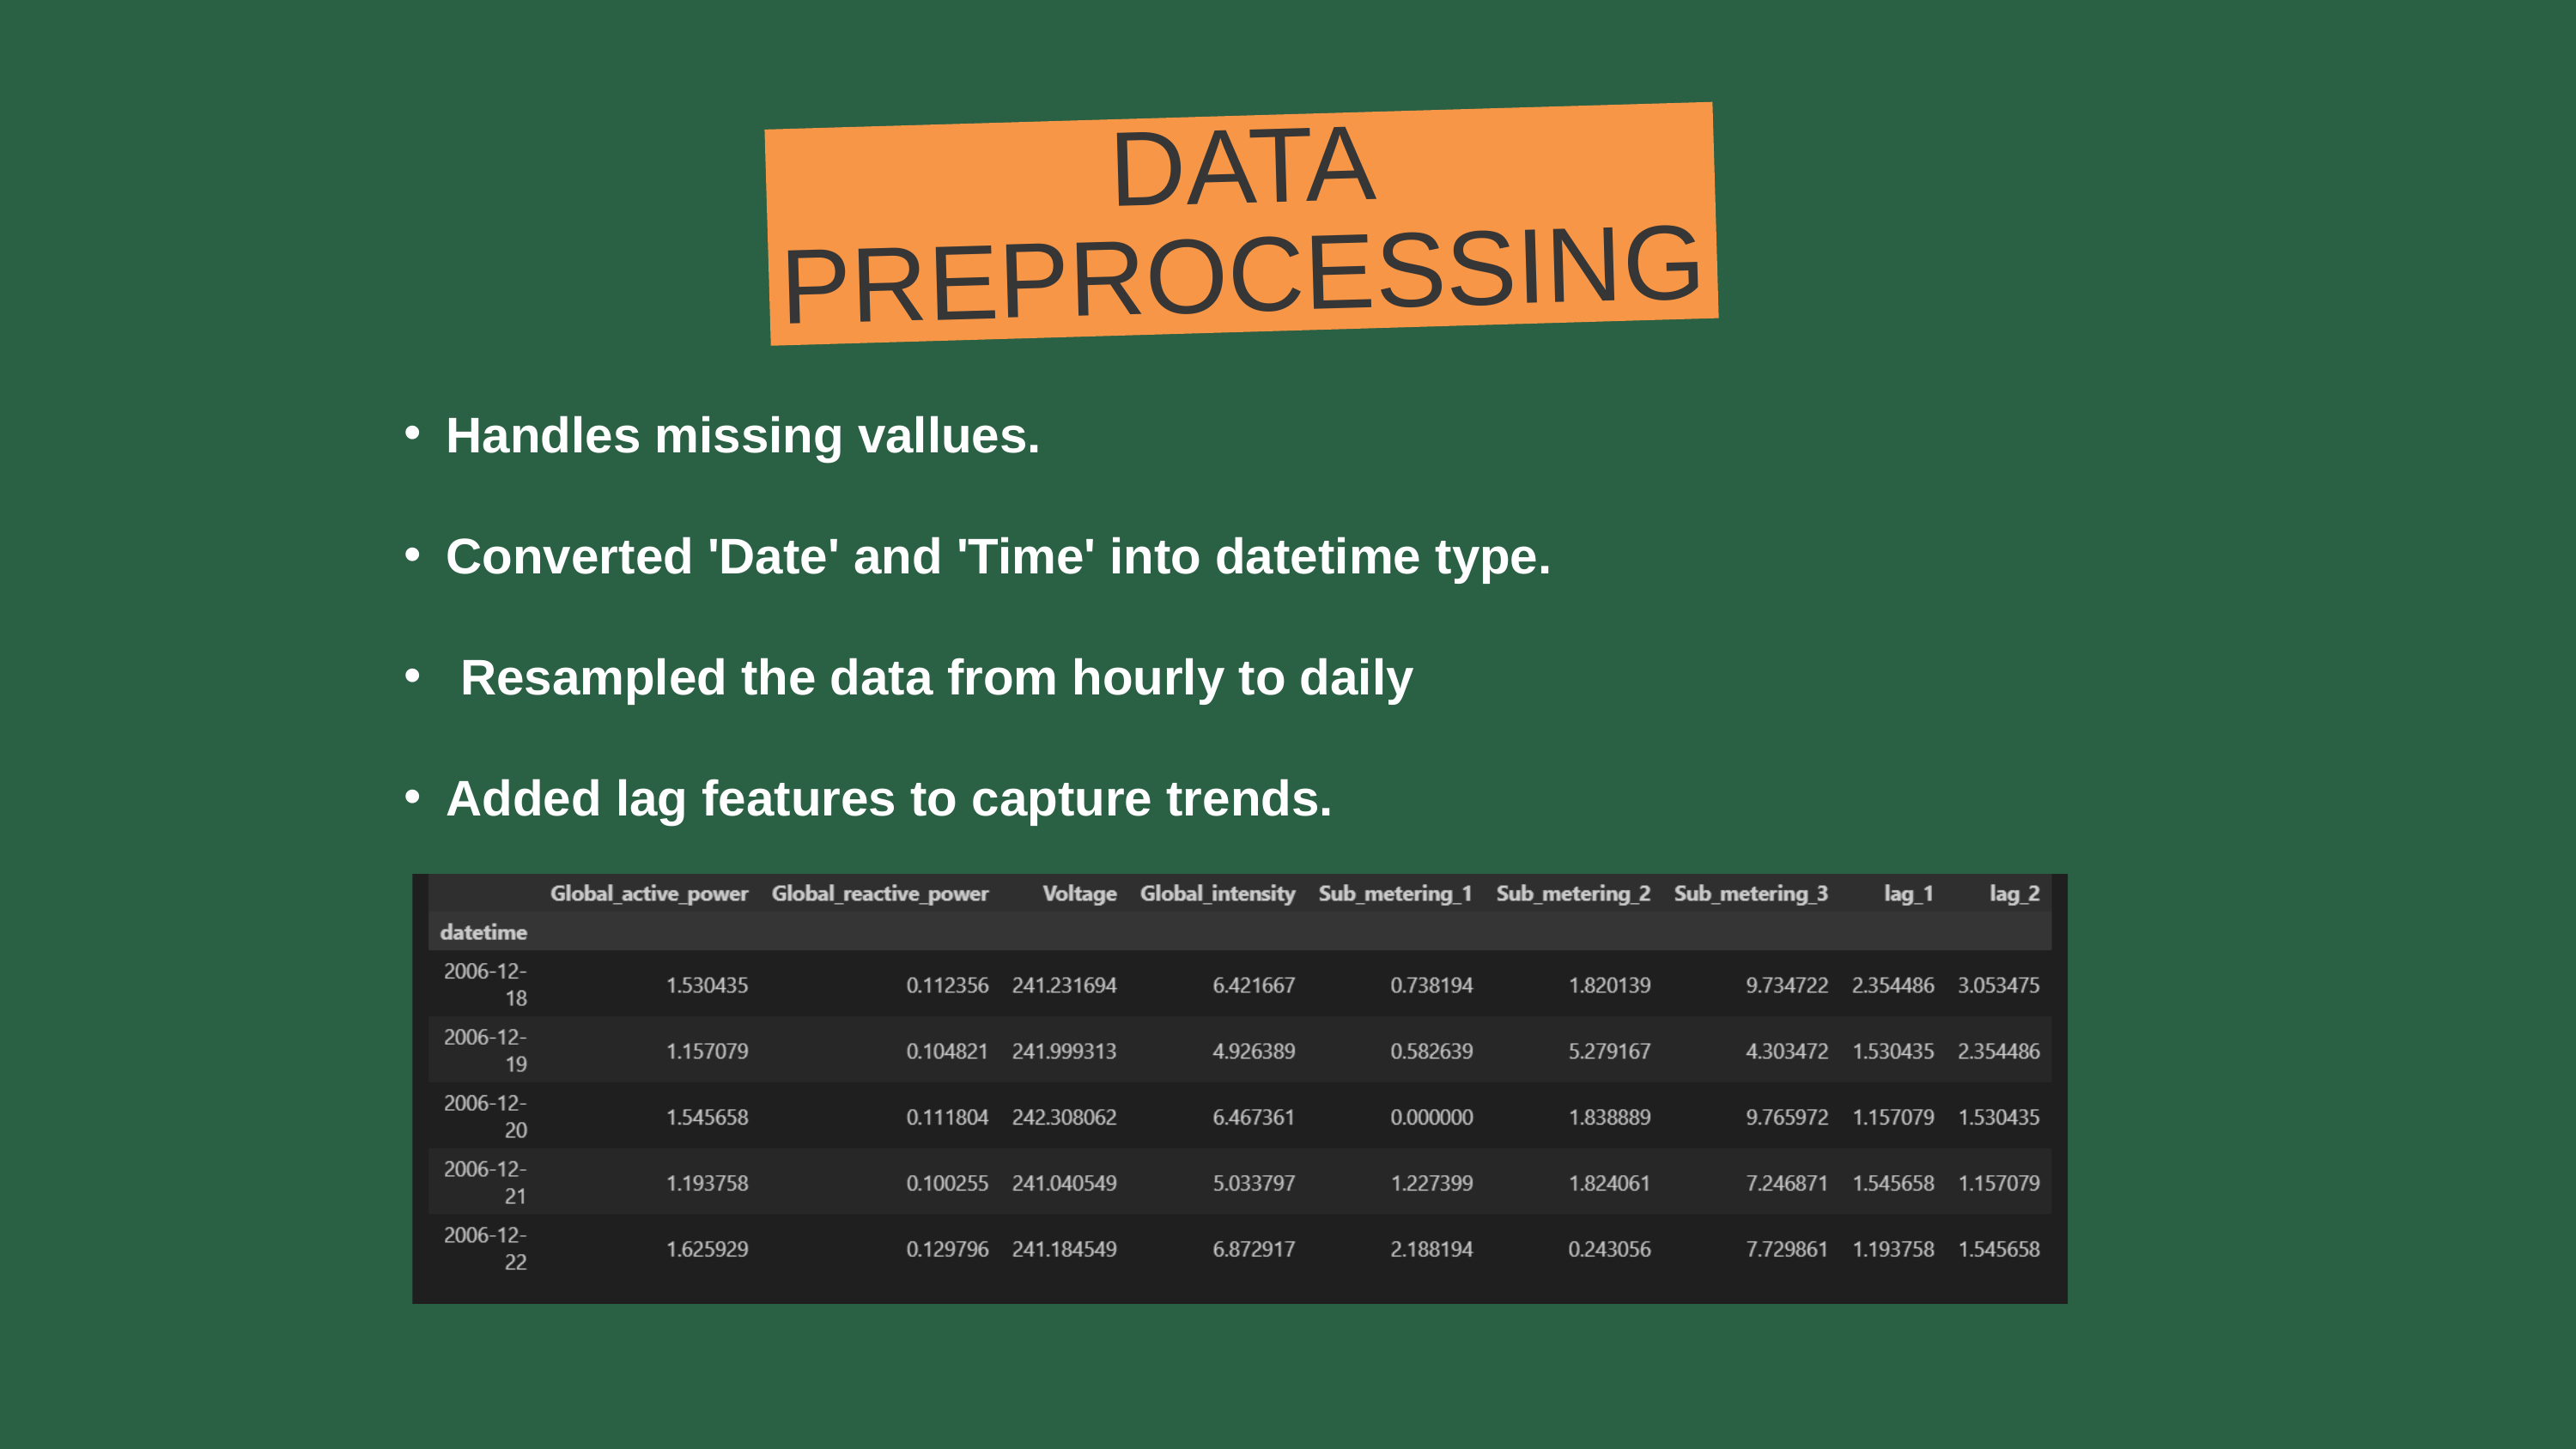

DATA PREPROCESSING
Handles missing vallues.

Converted 'Date' and 'Time' into datetime type.

 Resampled the data from hourly to daily

Added lag features to capture trends.